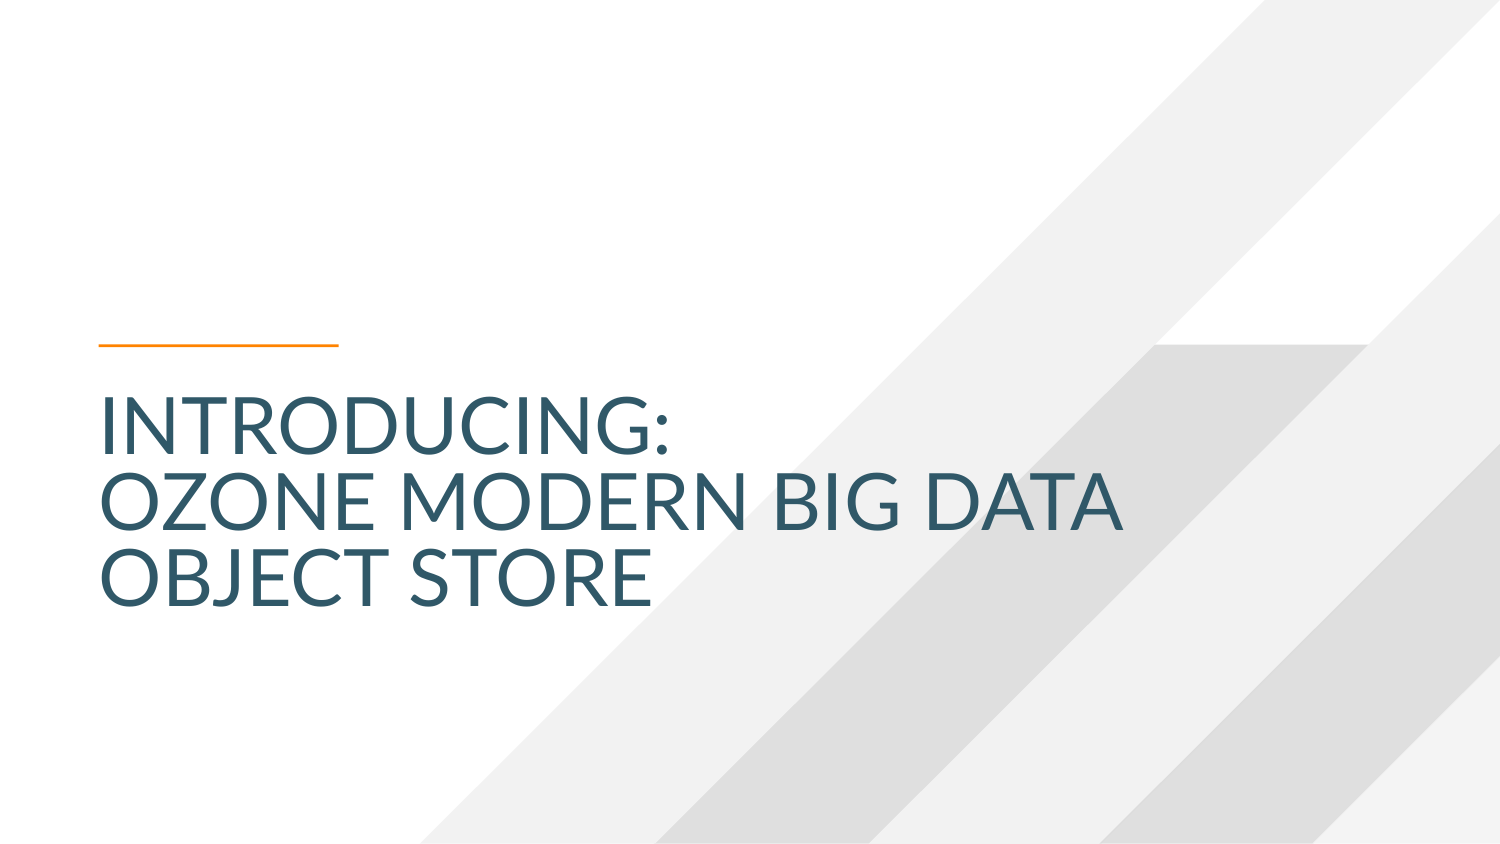

# INTRODUCING:
OZONE MODERN BIG DATA OBJECT STORE